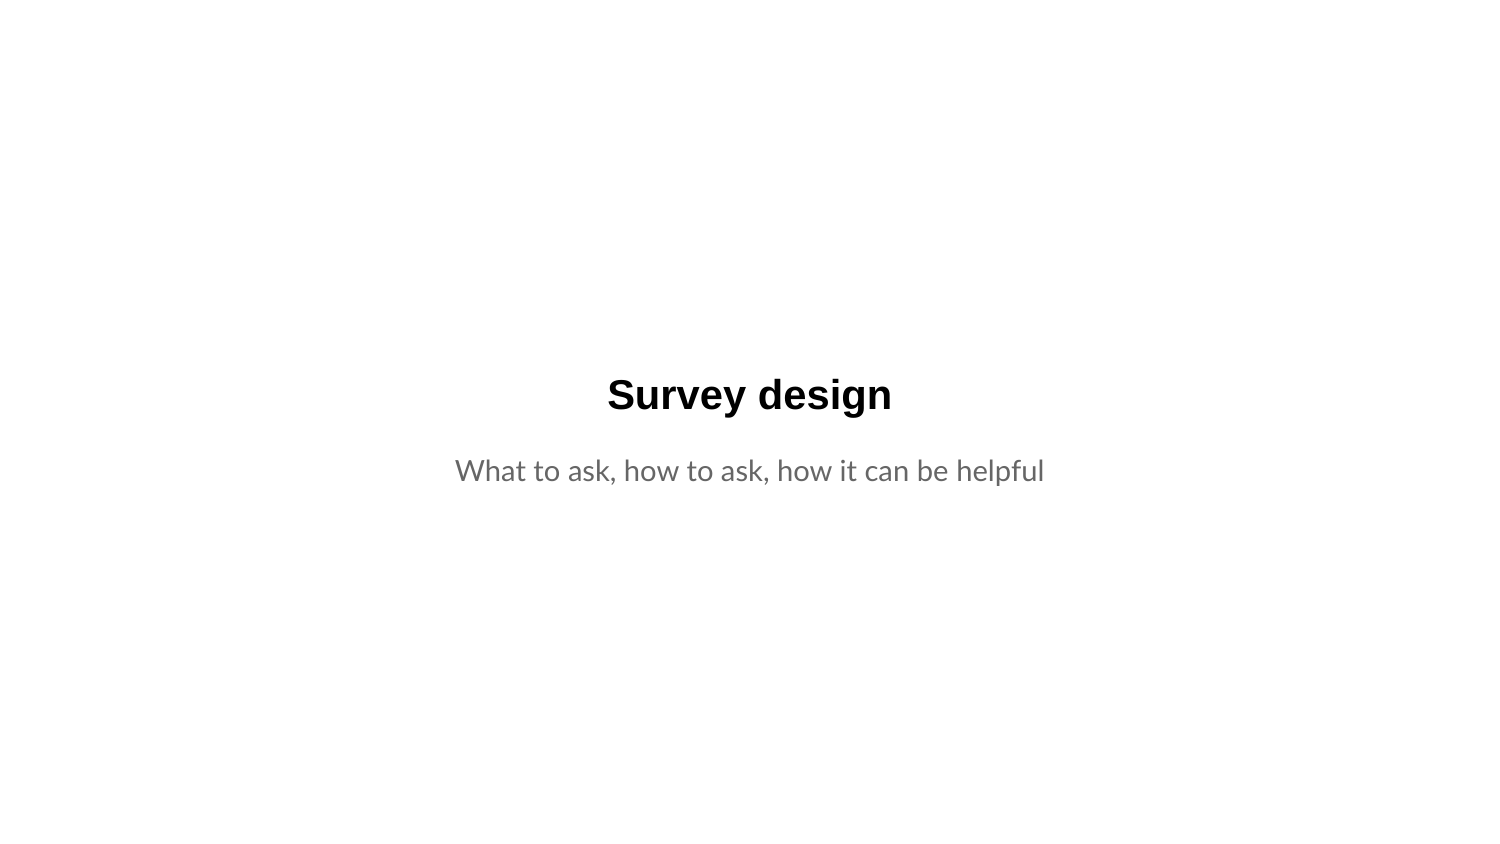

# Survey design
What to ask, how to ask, how it can be helpful